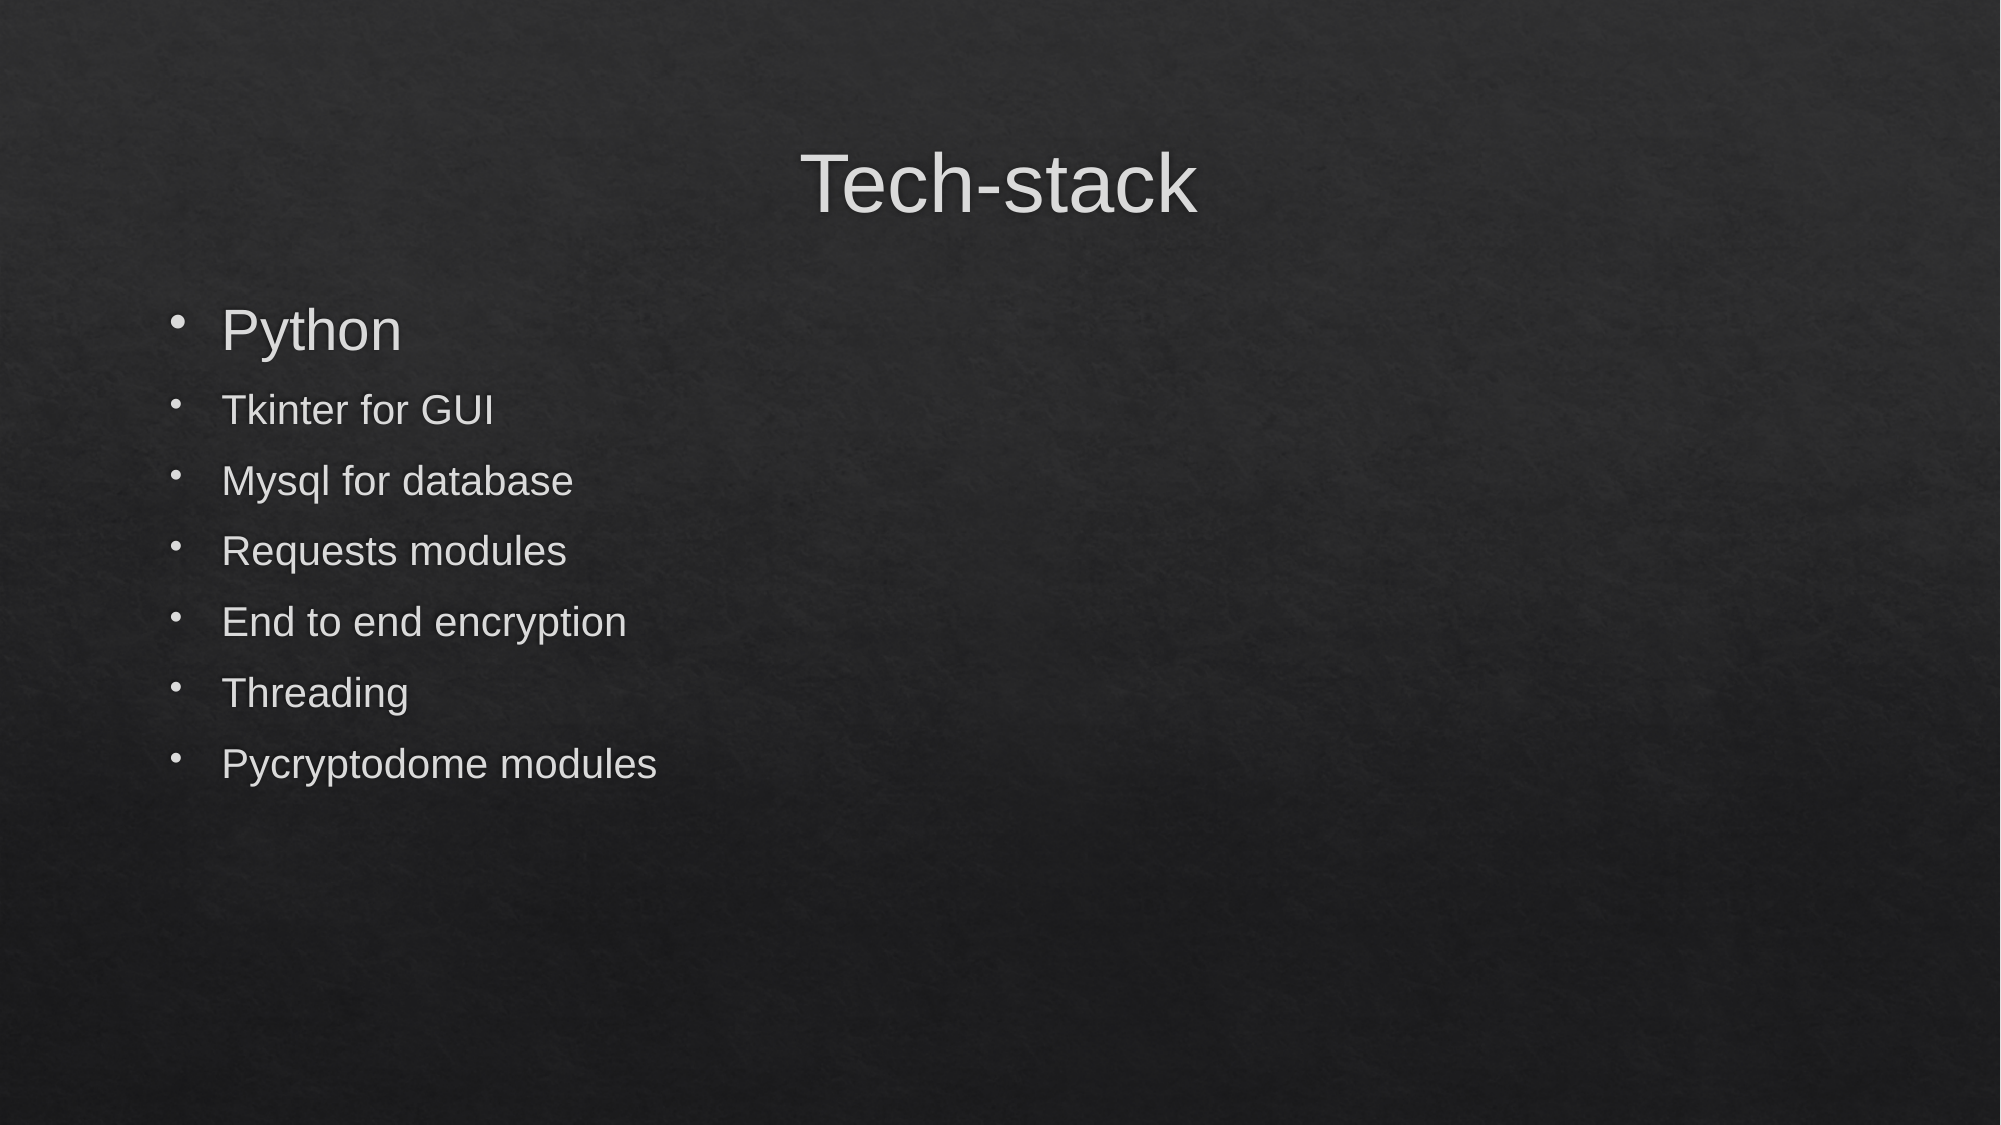

# Tech-stack
Python
Tkinter for GUI
Mysql for database
Requests modules
End to end encryption
Threading
Pycryptodome modules